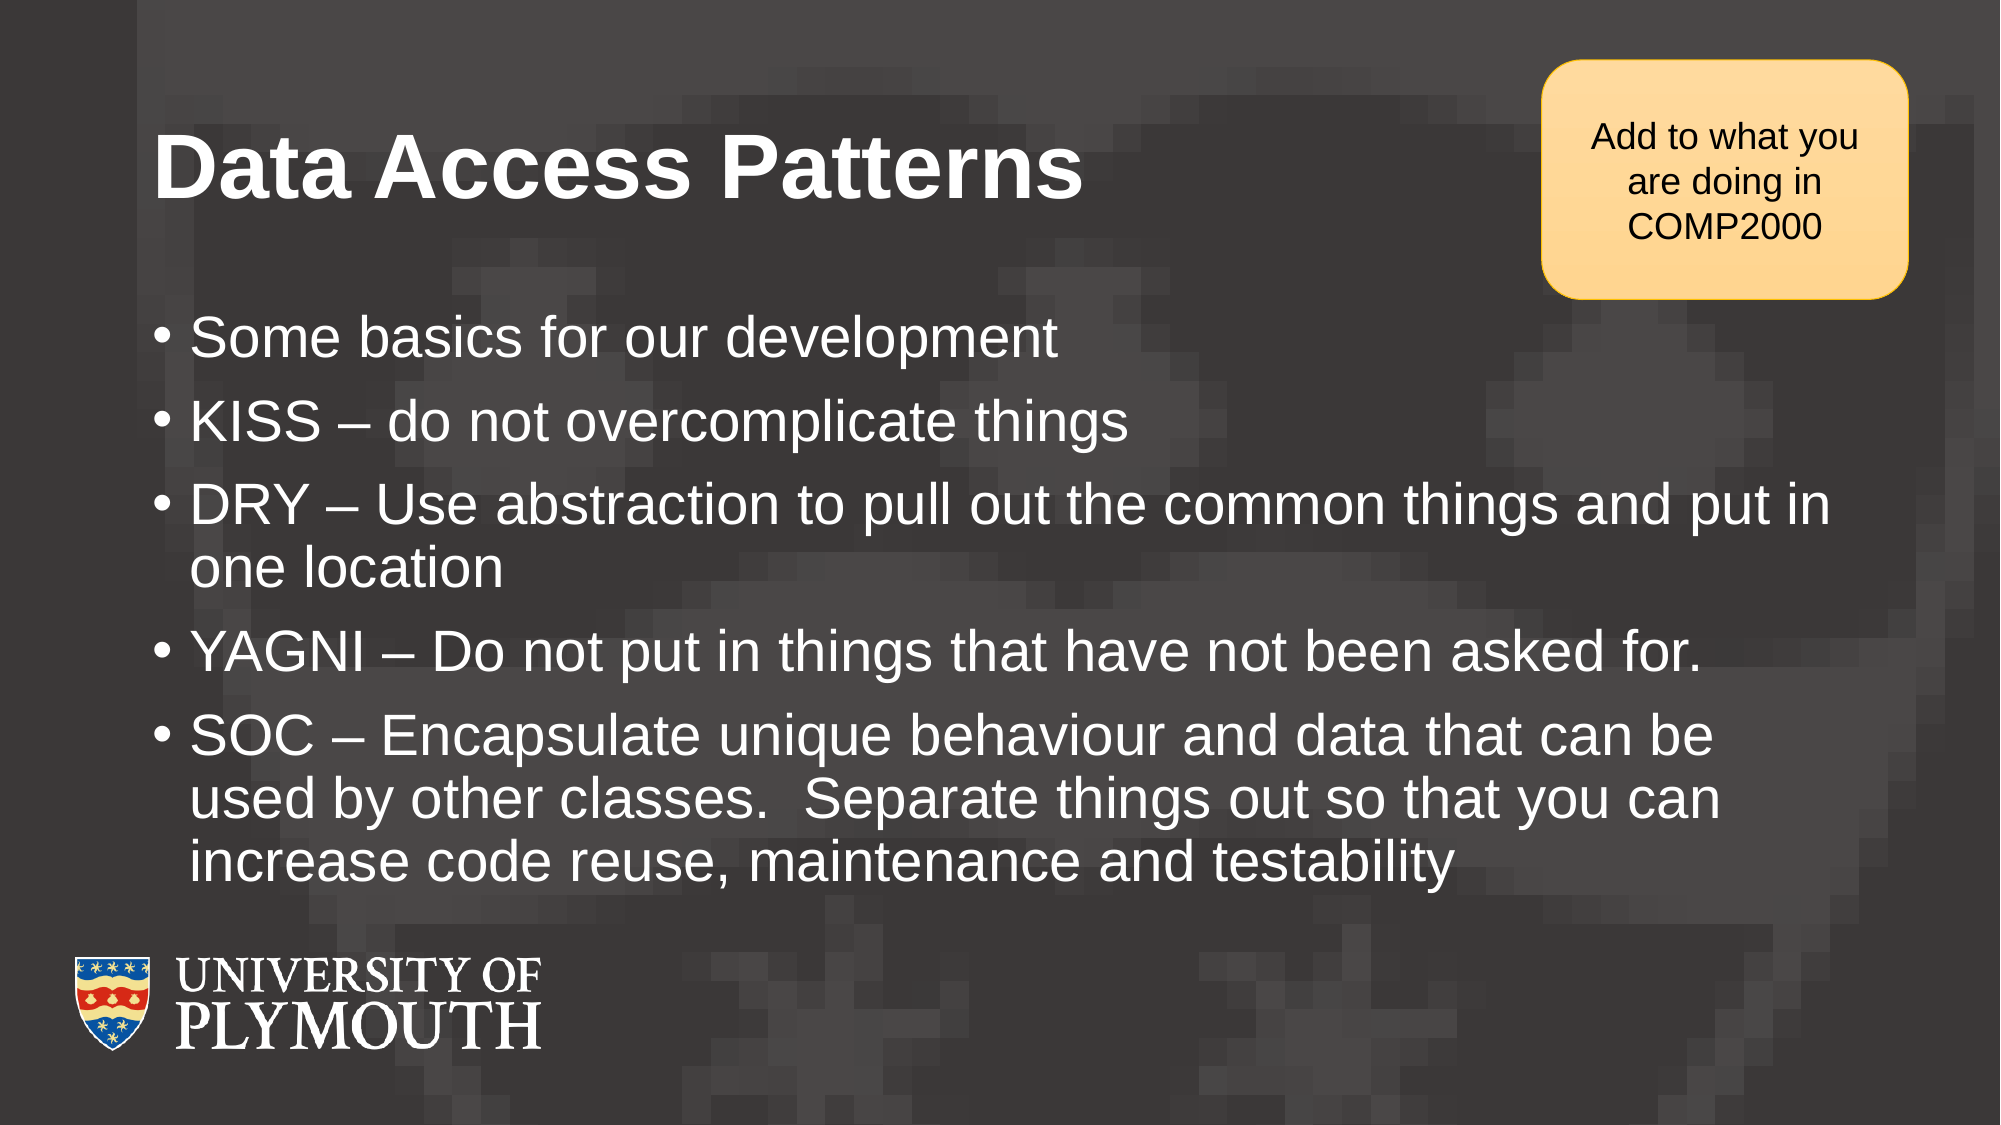

# Data Access Patterns
Add to what you are doing in COMP2000
Some basics for our development
KISS – do not overcomplicate things
DRY – Use abstraction to pull out the common things and put in one location
YAGNI – Do not put in things that have not been asked for.
SOC – Encapsulate unique behaviour and data that can be used by other classes.  Separate things out so that you can increase code reuse, maintenance and testability